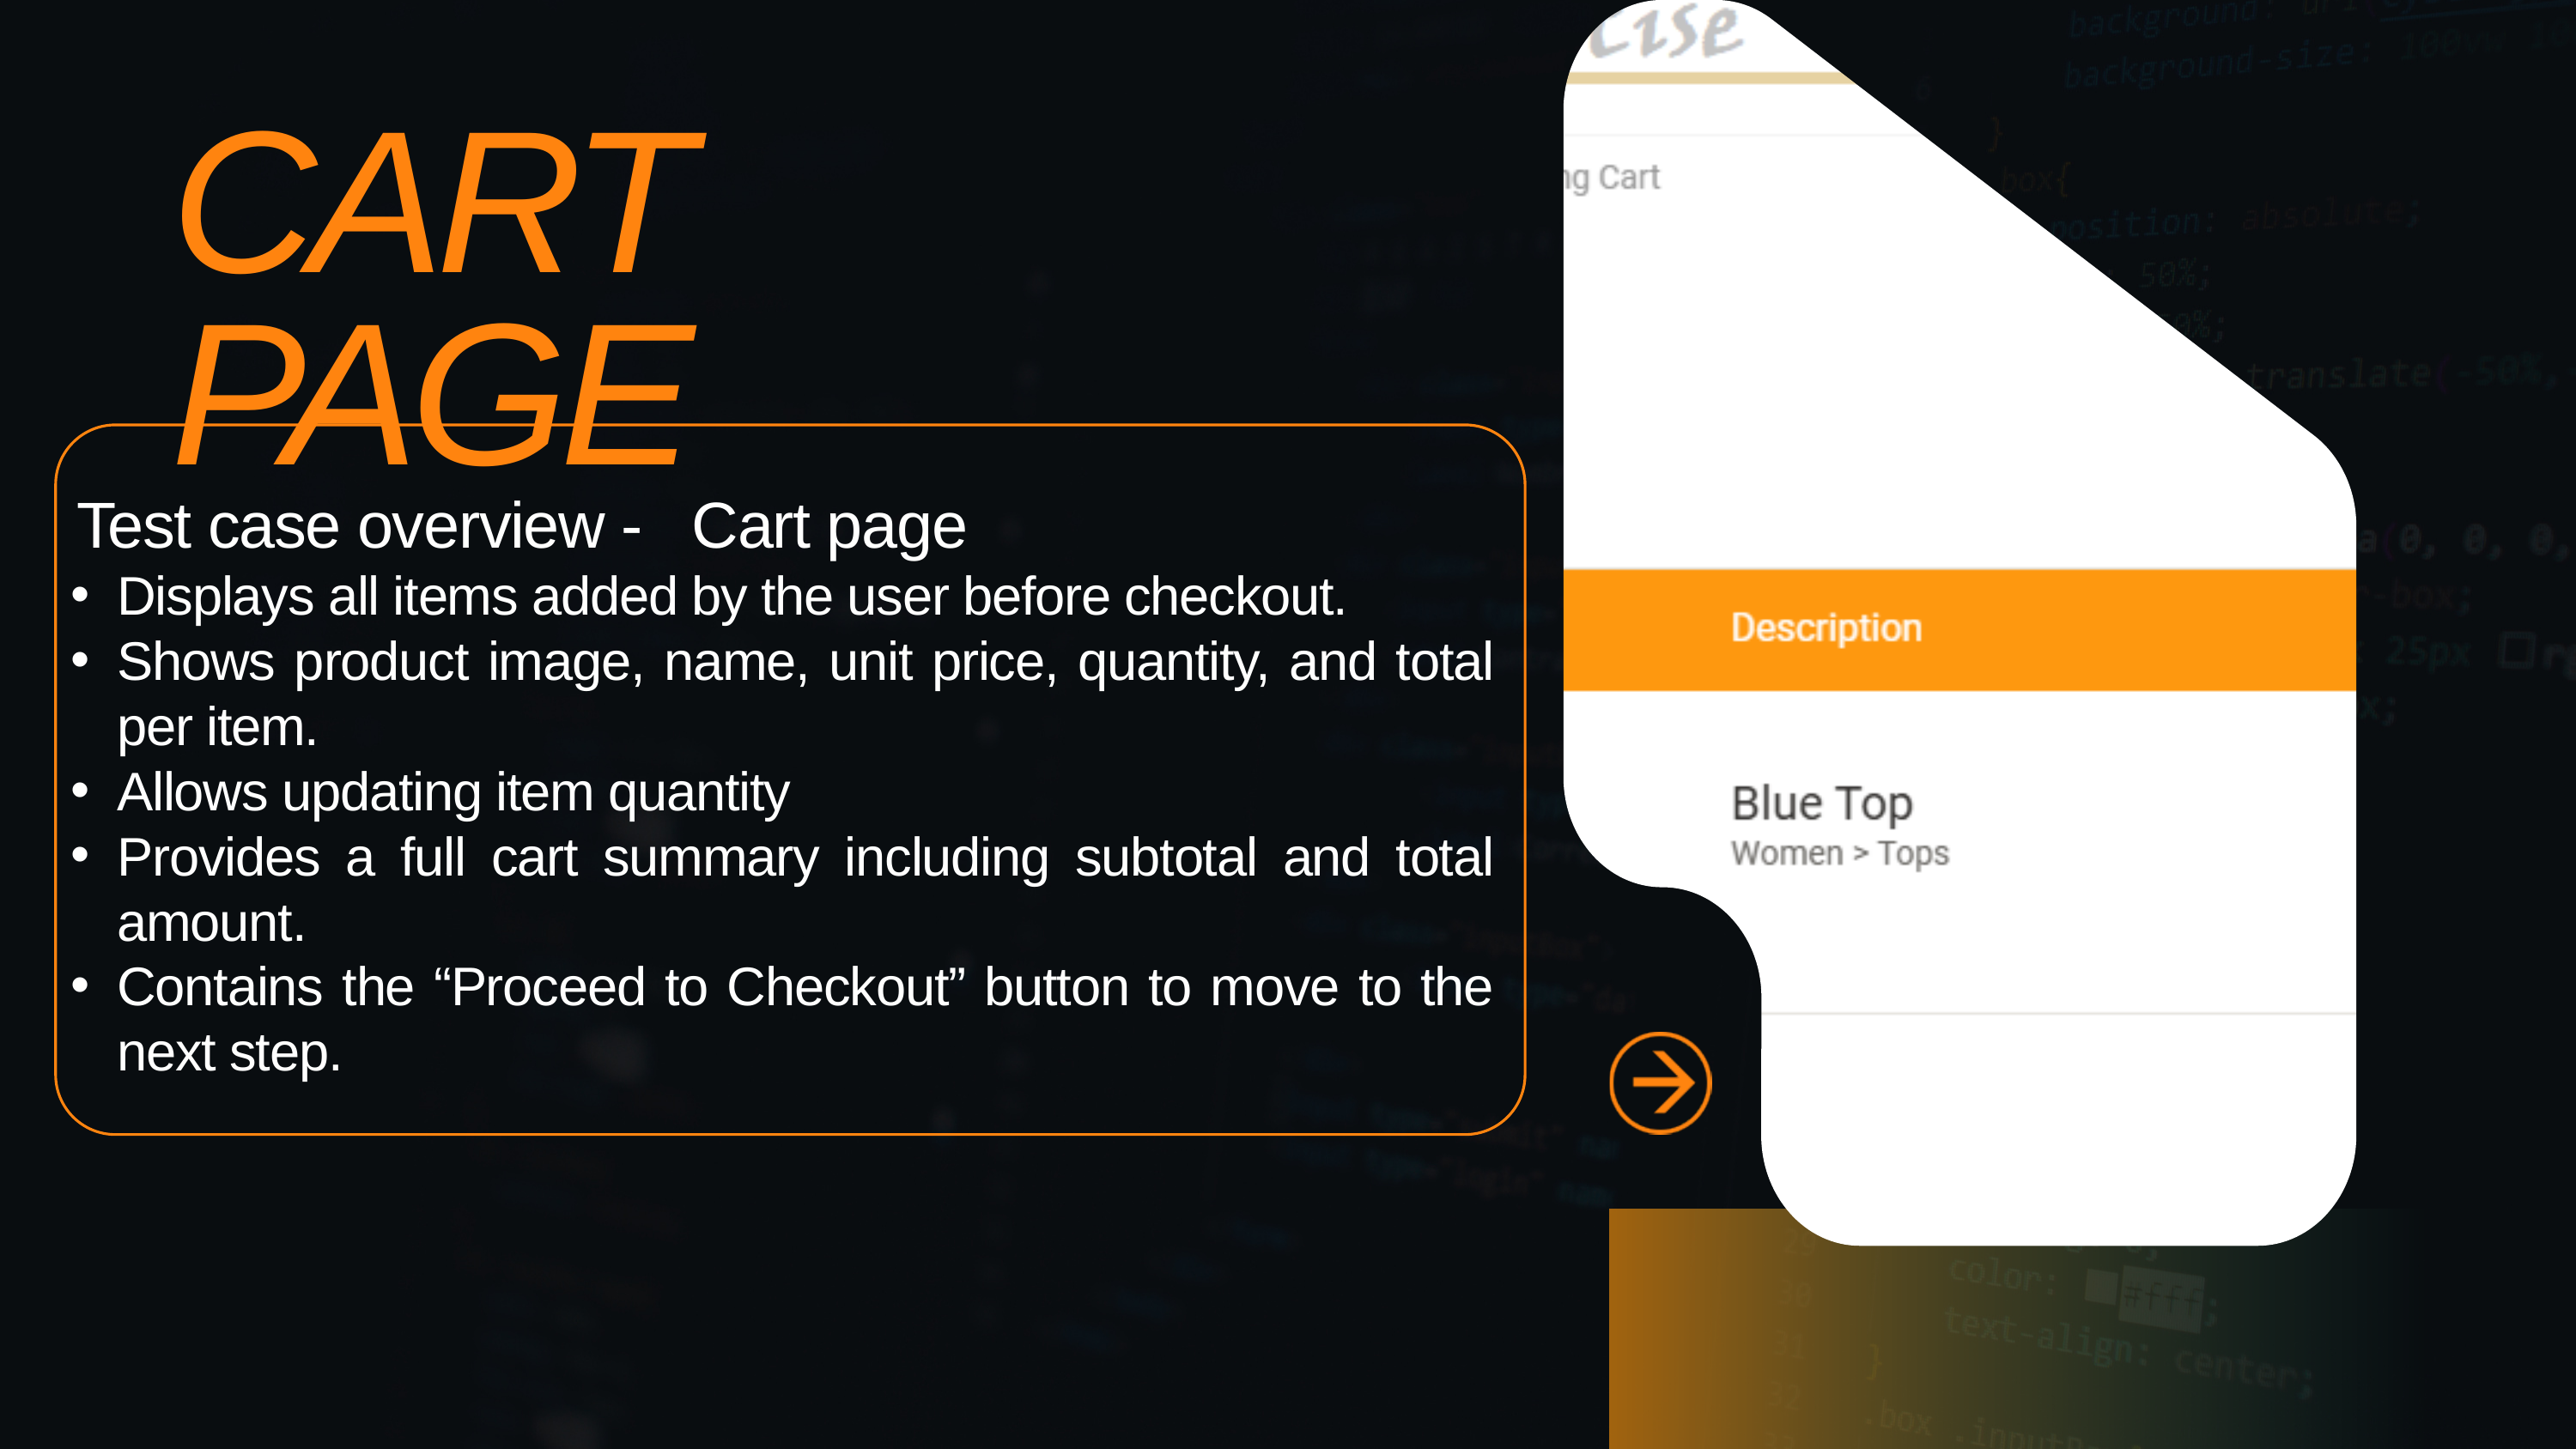

CART PAGE

   Test case overview -   Cart page
Displays all items added by the user before checkout.
Shows product image, name, unit price, quantity, and total per item.
Allows updating item quantity
Provides a full cart summary including subtotal and total amount.
Contains the “Proceed to Checkout” button to move to the next step.